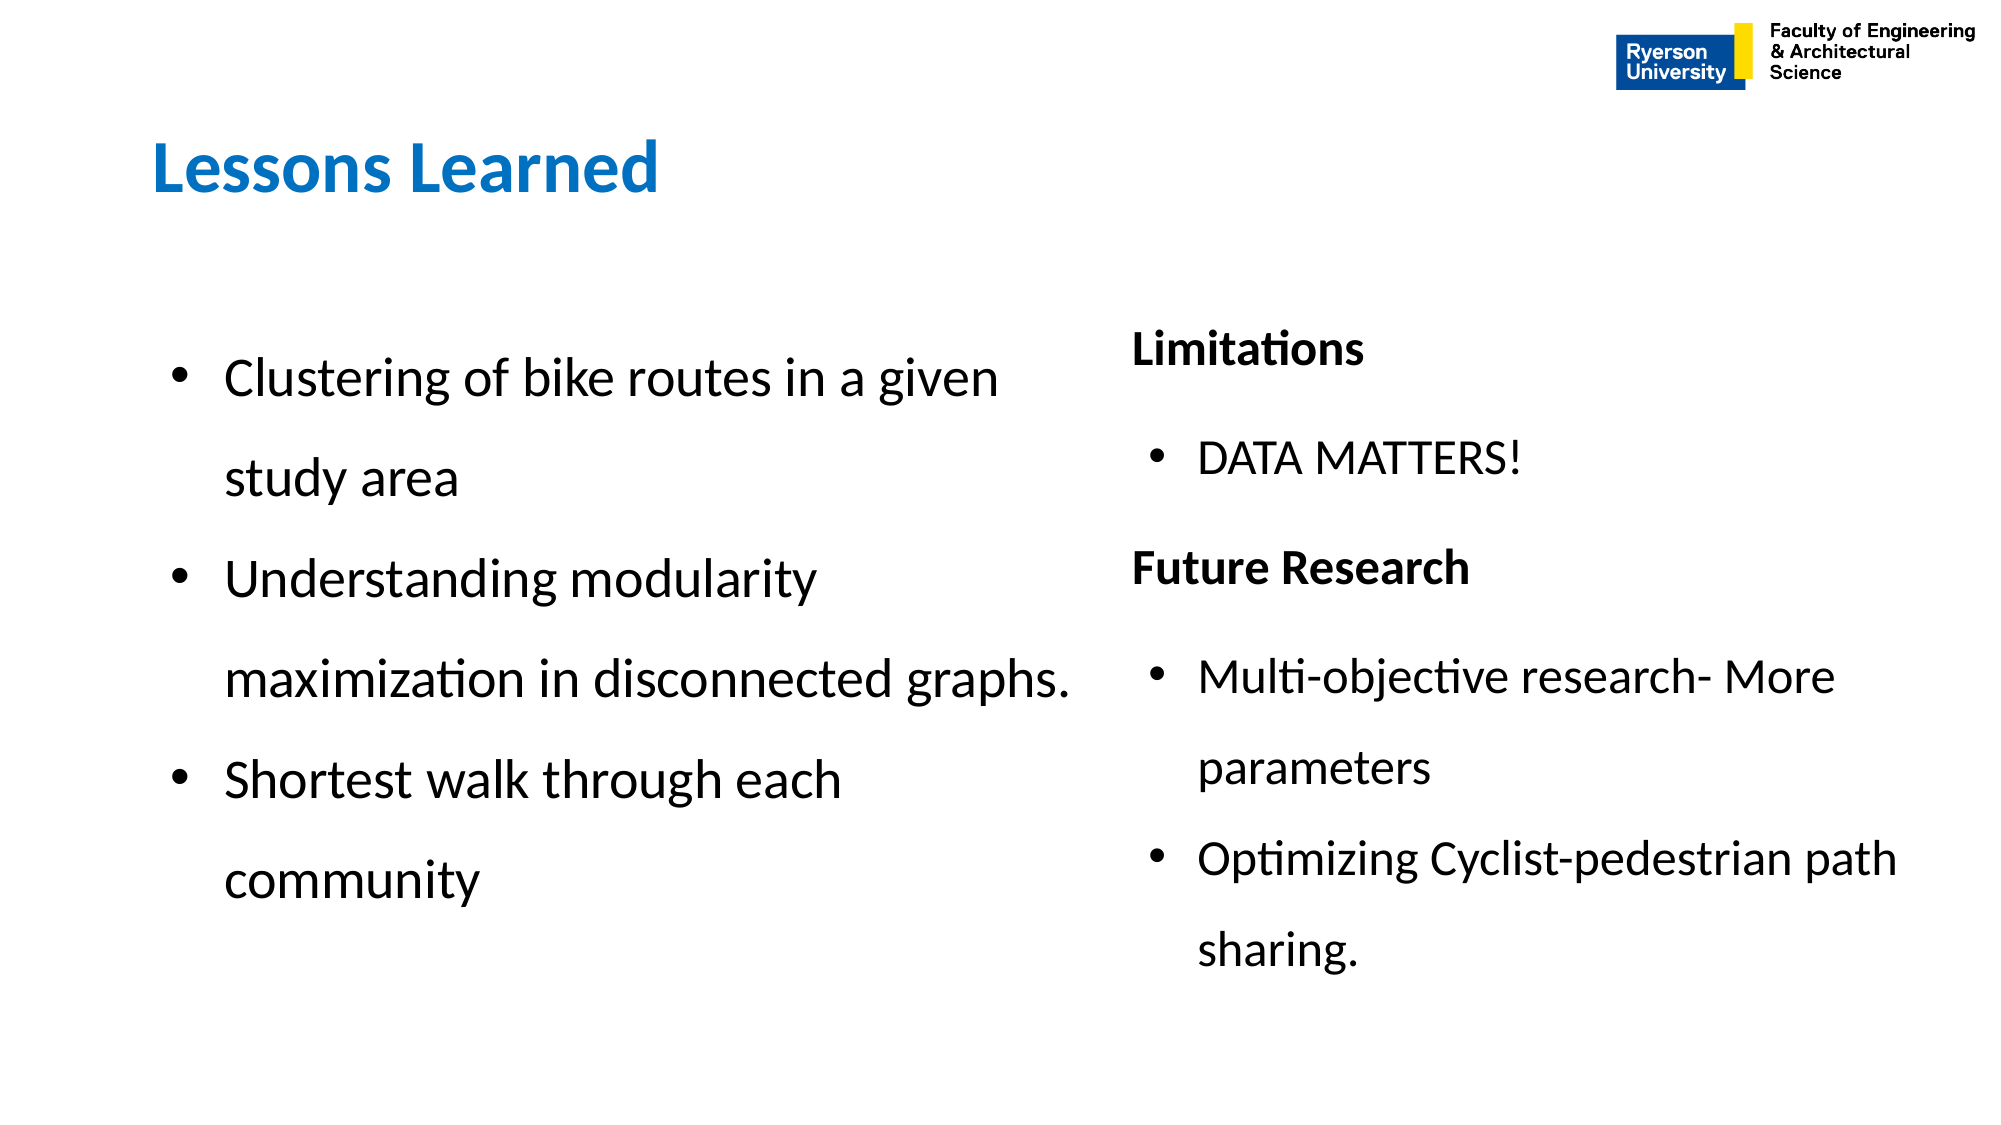

# Lessons Learned
Limitations
DATA MATTERS!
Future Research
Multi-objective research- More parameters
Optimizing Cyclist-pedestrian path sharing.
Clustering of bike routes in a given study area
Understanding modularity maximization in disconnected graphs.
Shortest walk through each community